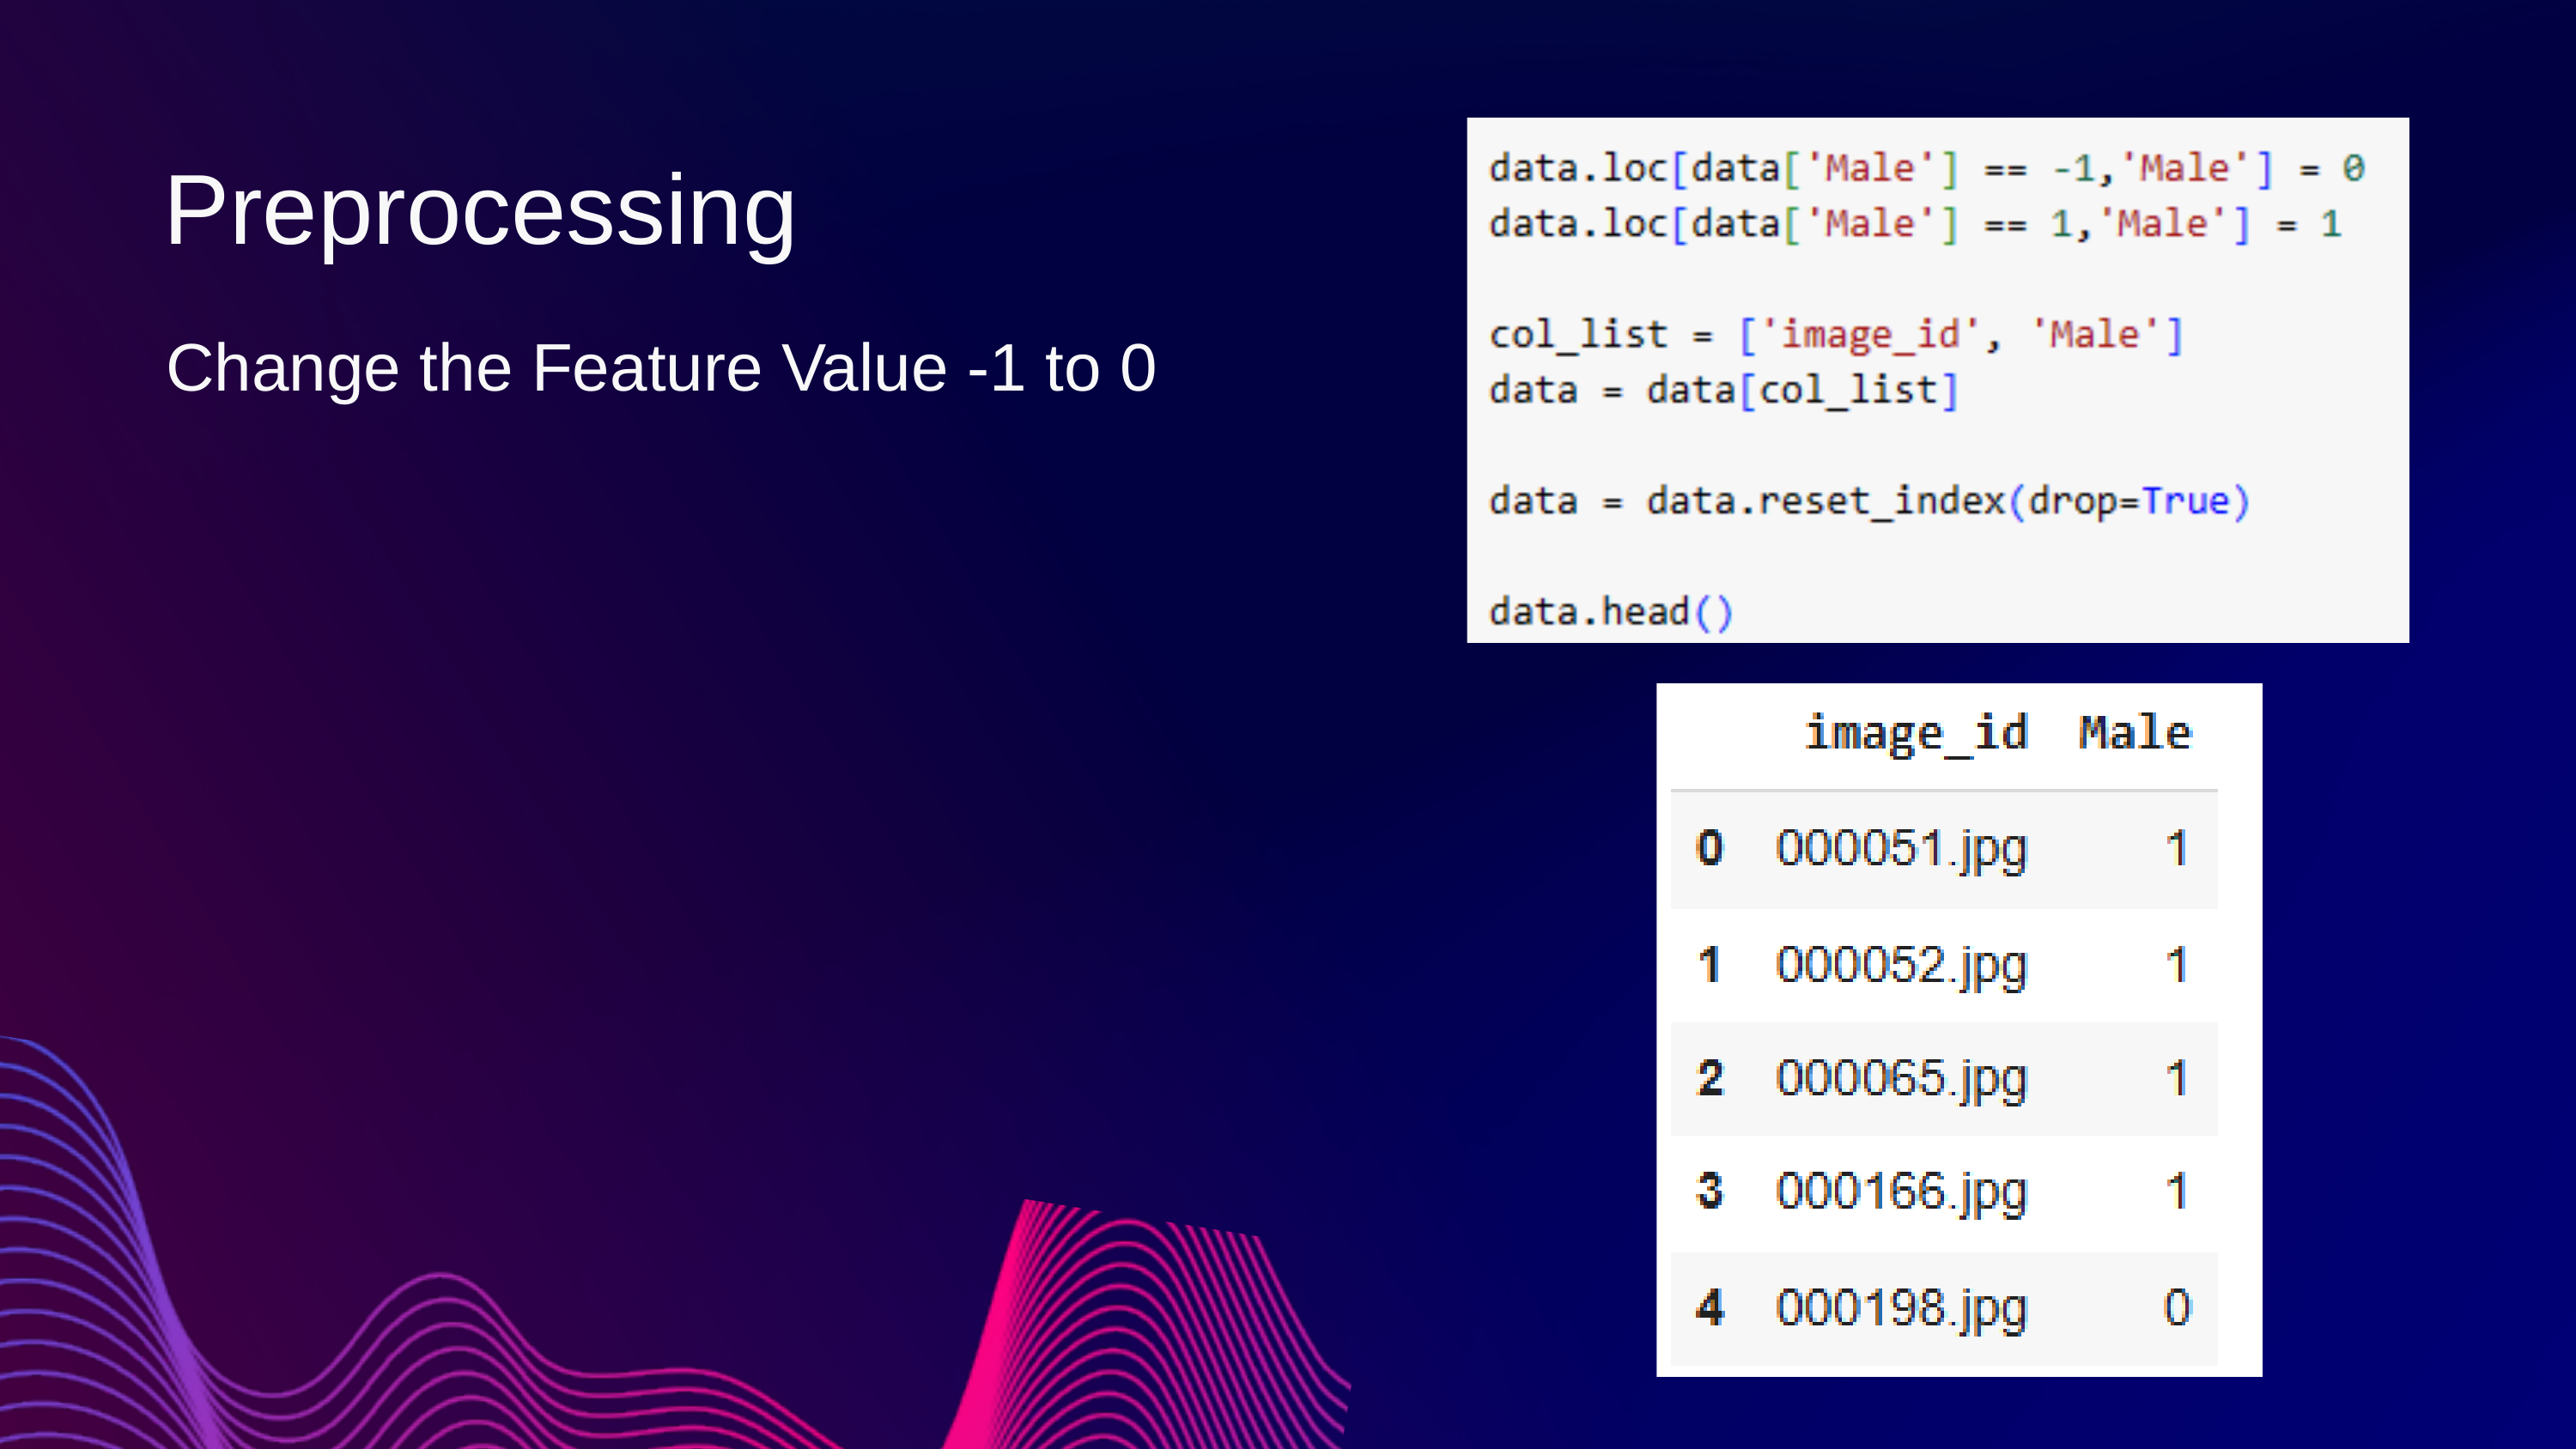

Preprocessing
Change the Feature Value -1 to 0